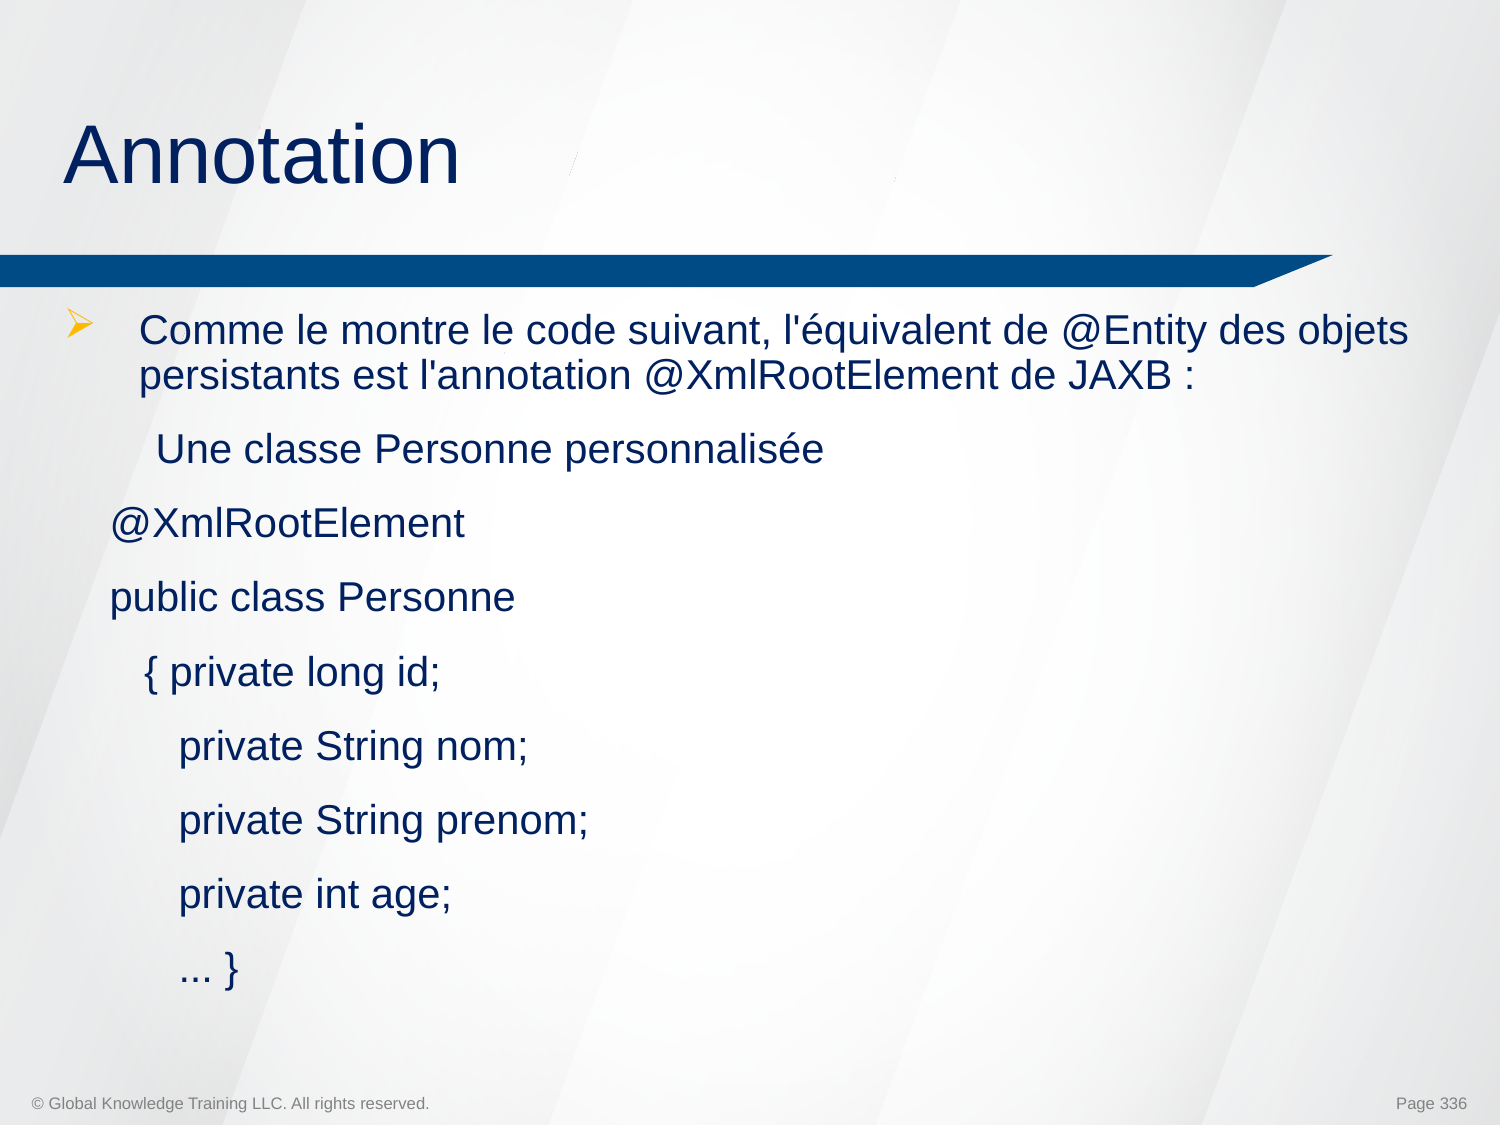

# Annotation
Comme le montre le code suivant, l'équivalent de @Entity des objets persistants est l'annotation @XmlRootElement de JAXB :
        Une classe Personne personnalisée
    @XmlRootElement
    public class Personne
       { private long id;
          private String nom;
          private String prenom;
          private int age;
          ... }